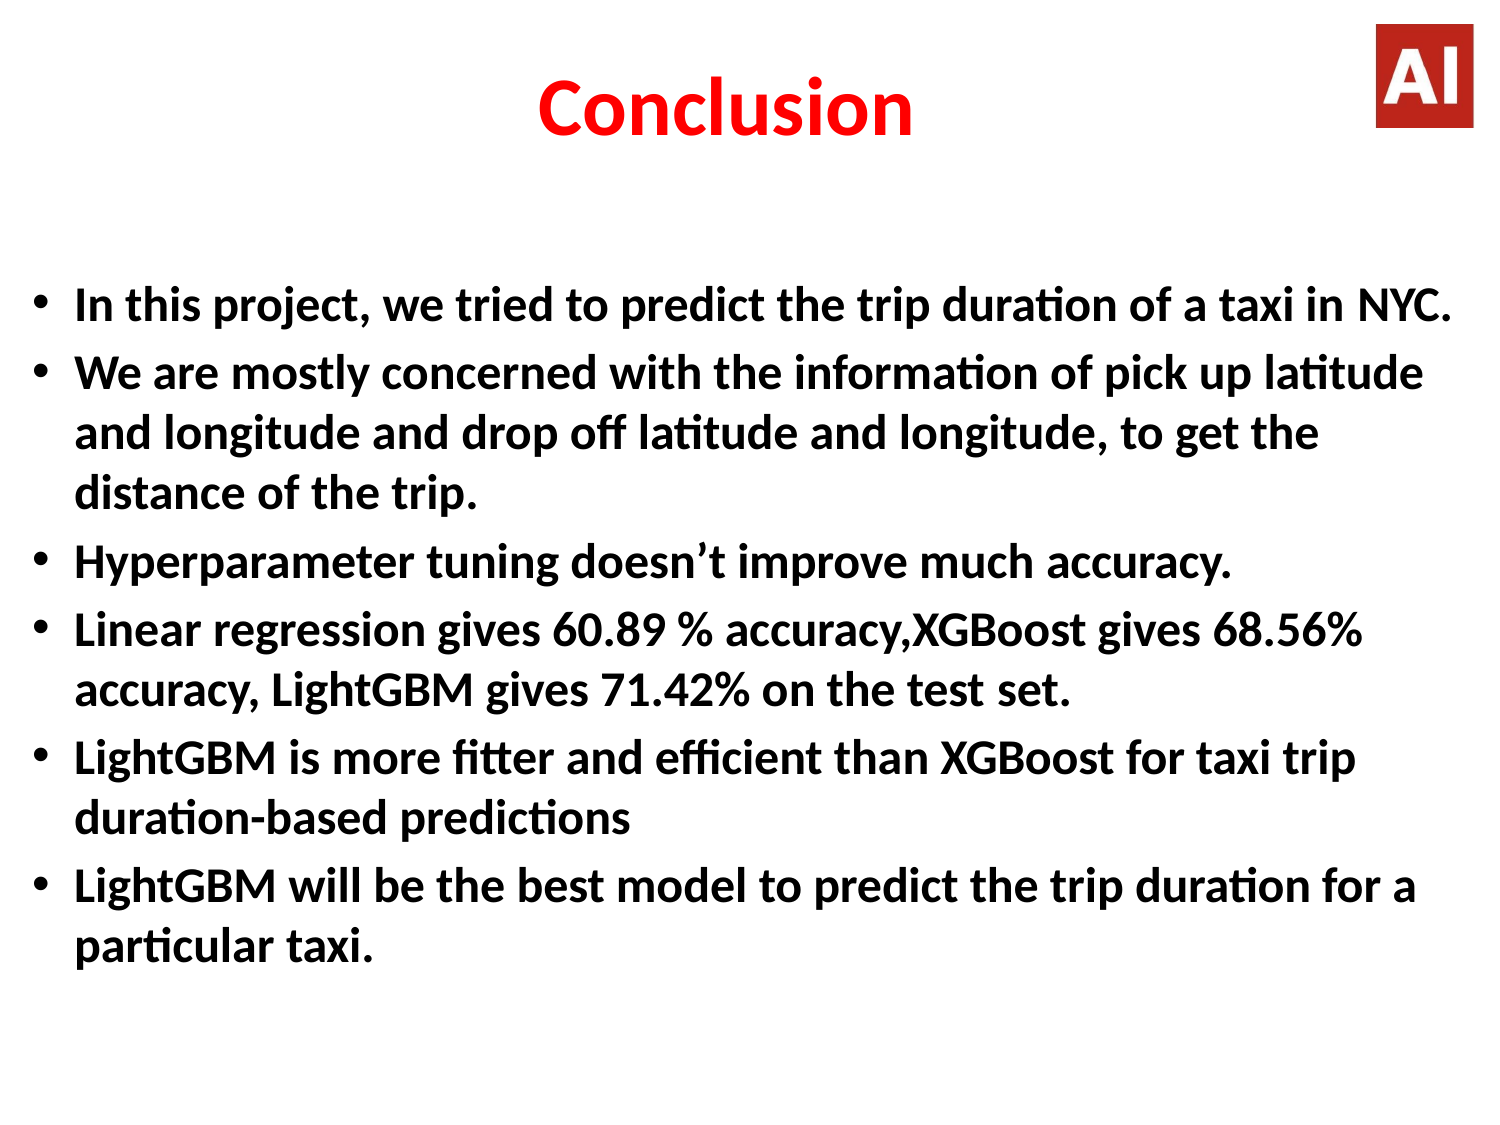

# Conclusion

In this project, we tried to predict the trip duration of a taxi in NYC.
We are mostly concerned with the information of pick up latitude  and longitude and drop off latitude and longitude, to get the  distance of the trip.
Hyperparameter tuning doesn’t improve much accuracy.
Linear regression gives 60.89 % accuracy,XGBoost gives 68.56%  accuracy, LightGBM gives 71.42% on the test set.
LightGBM is more fitter and efficient than XGBoost for taxi trip  duration-based predictions
LightGBM will be the best model to predict the trip duration for a  particular taxi.